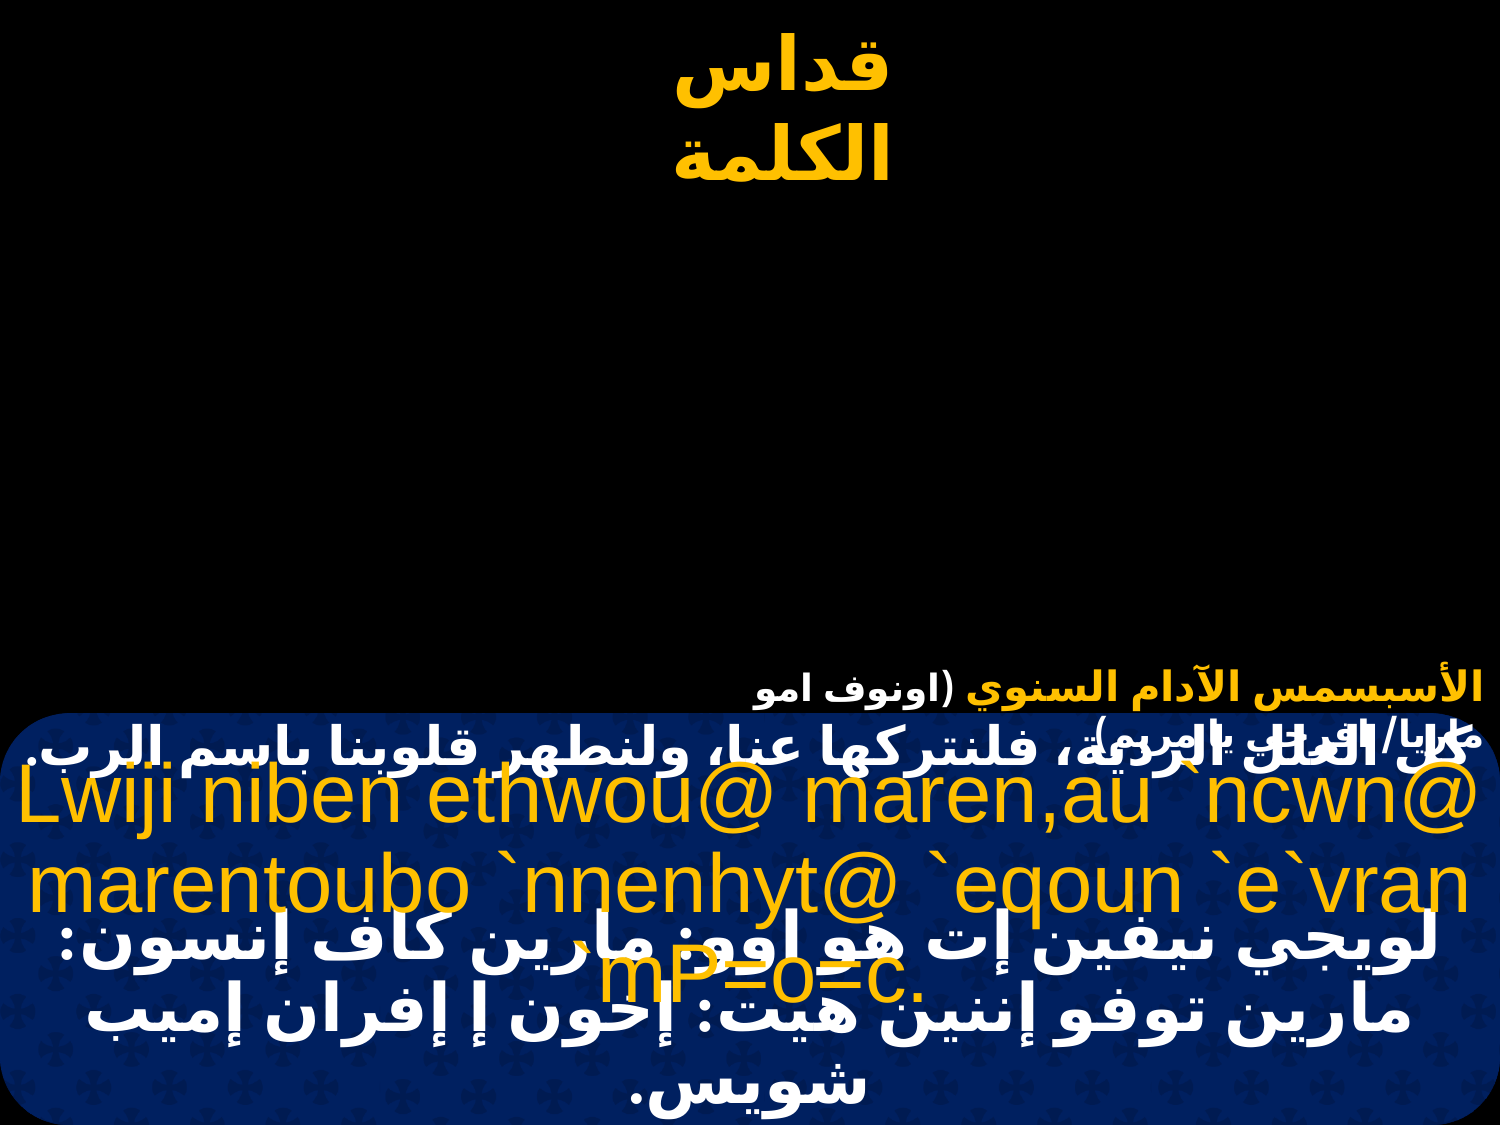

الأسبسمس الآدام السنوي (اونوف امو ماريا/ افرحي يا مريم)
# كل العلل الردية، فلنتركها عنا، ولنطهر قلوبنا باسم الرب.
Lwiji niben ethwou@ maren,au `ncwn@ marentoubo `nnenhyt@ `eqoun `e`vran `mP=o=c.
لويجي نيفين إت هو اوو: مارين كاف إنسون: مارين توفو إننين هيت: إخون إ إفران إميب شويس.